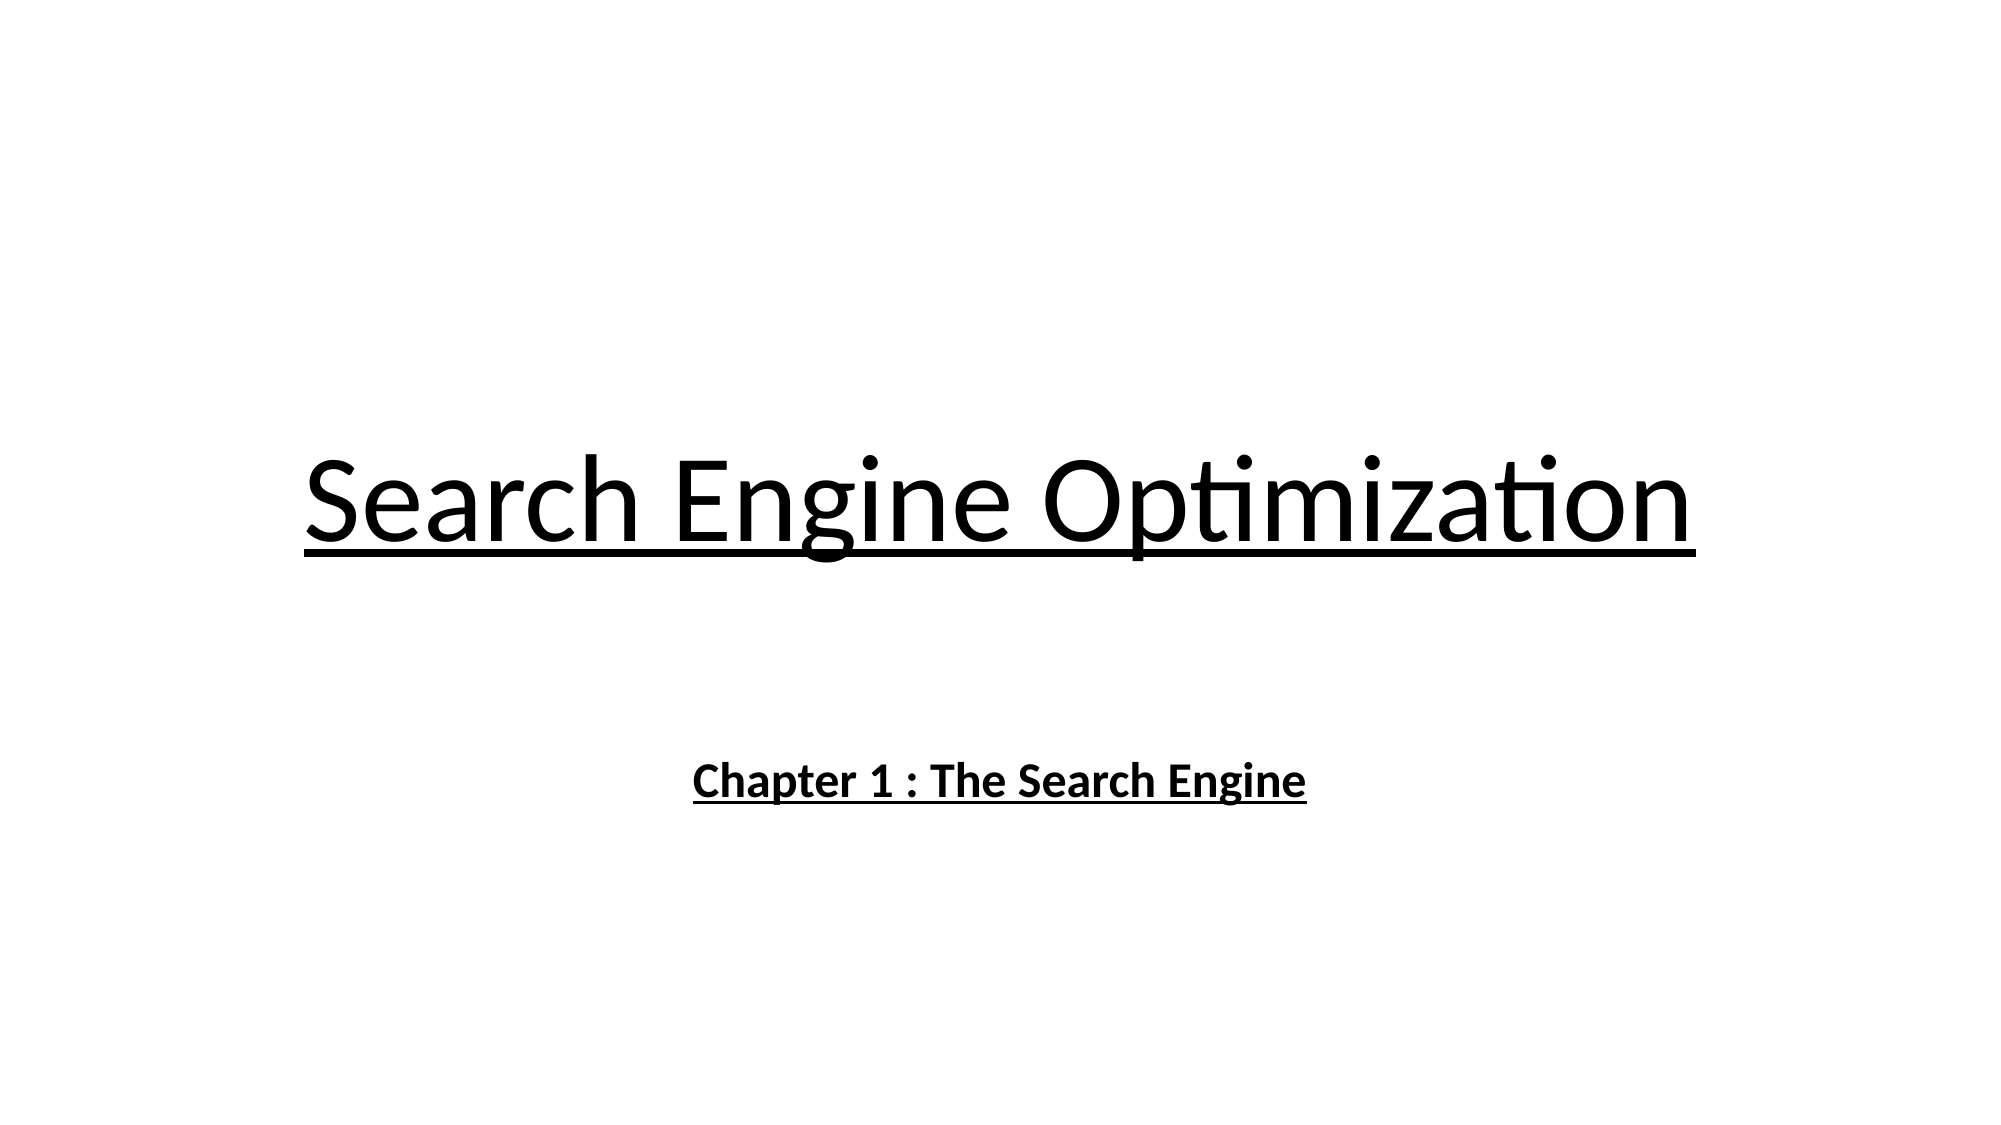

# Search Engine Optimization

Chapter 1 : The Search Engine